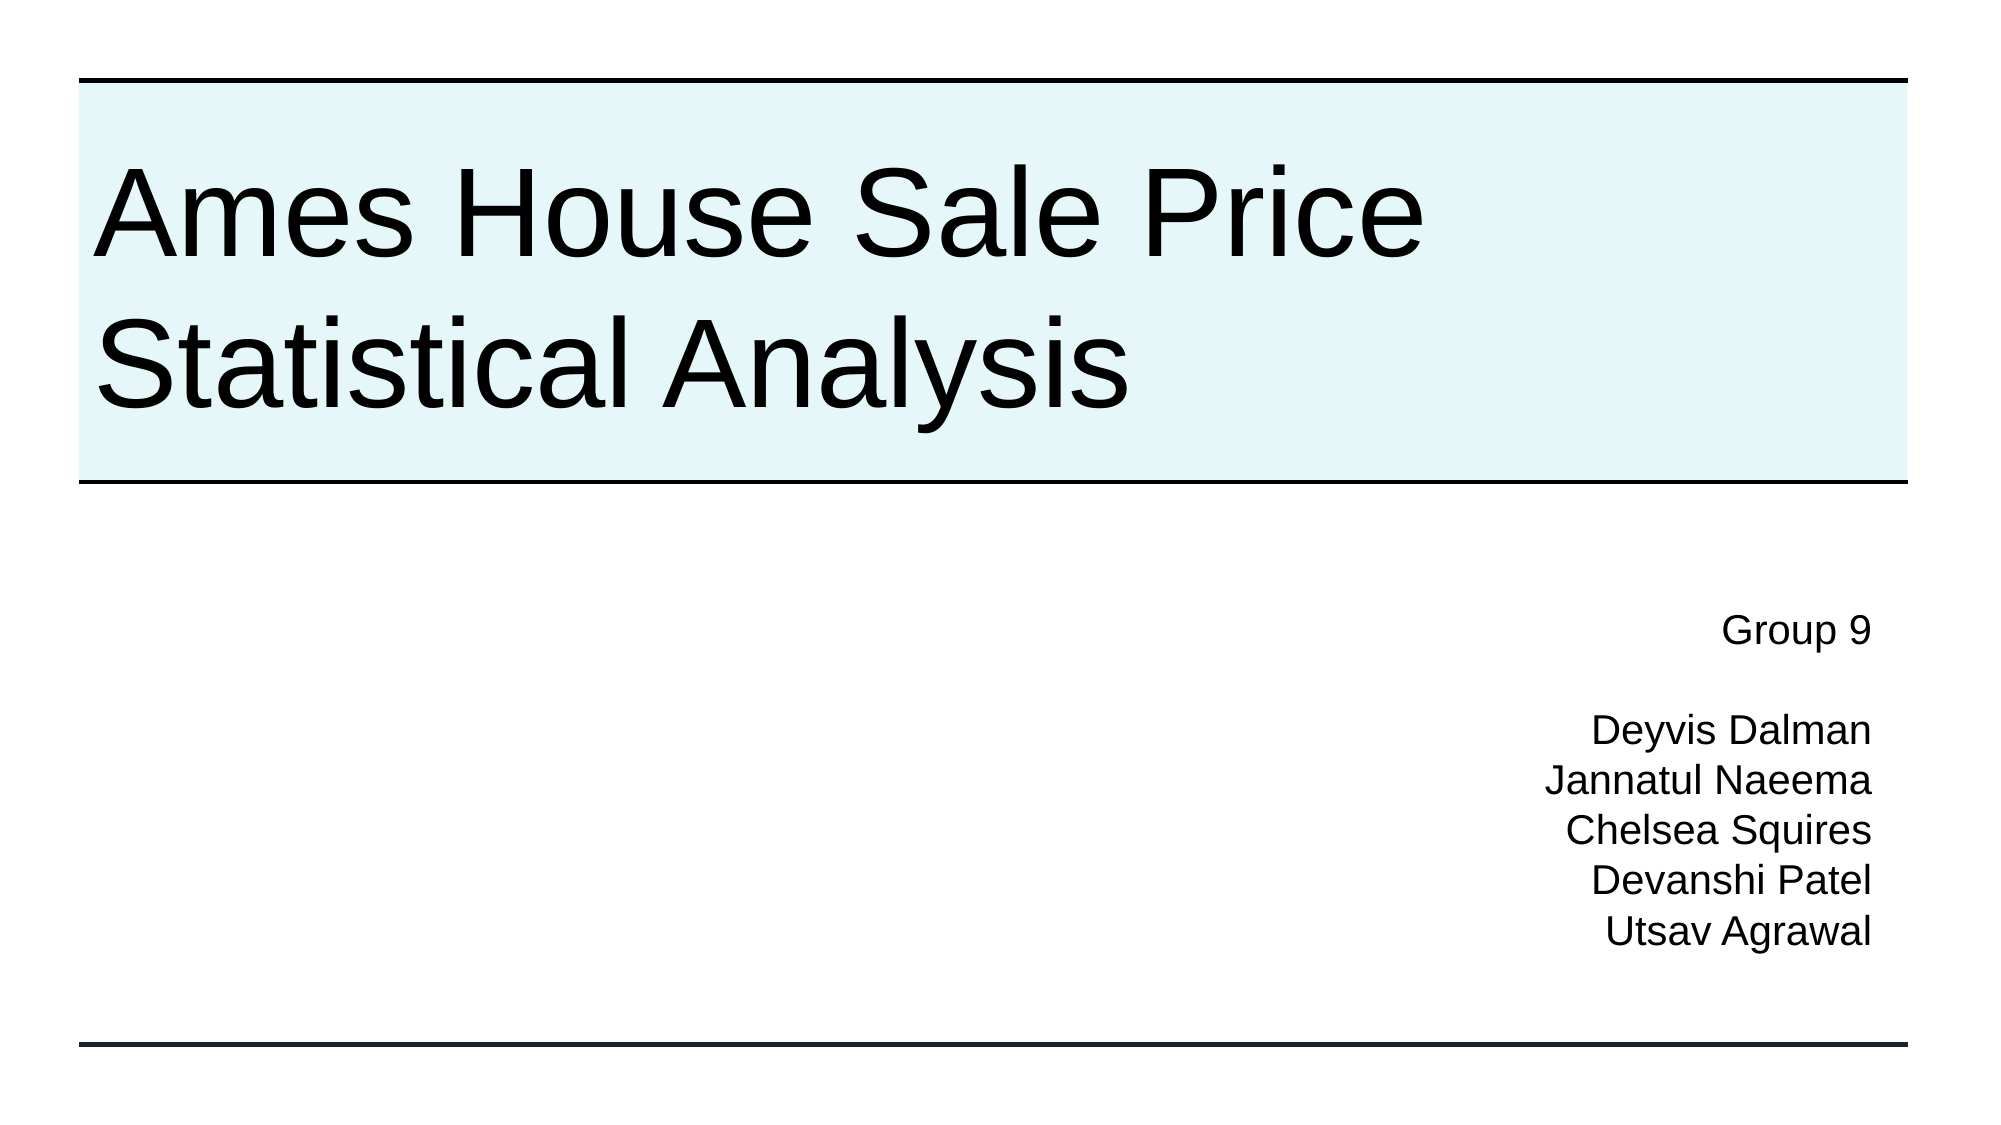

# Ames House Sale Price Statistical Analysis
Group 9

Deyvis Dalman
Jannatul Naeema
Chelsea Squires
Devanshi Patel
Utsav Agrawal